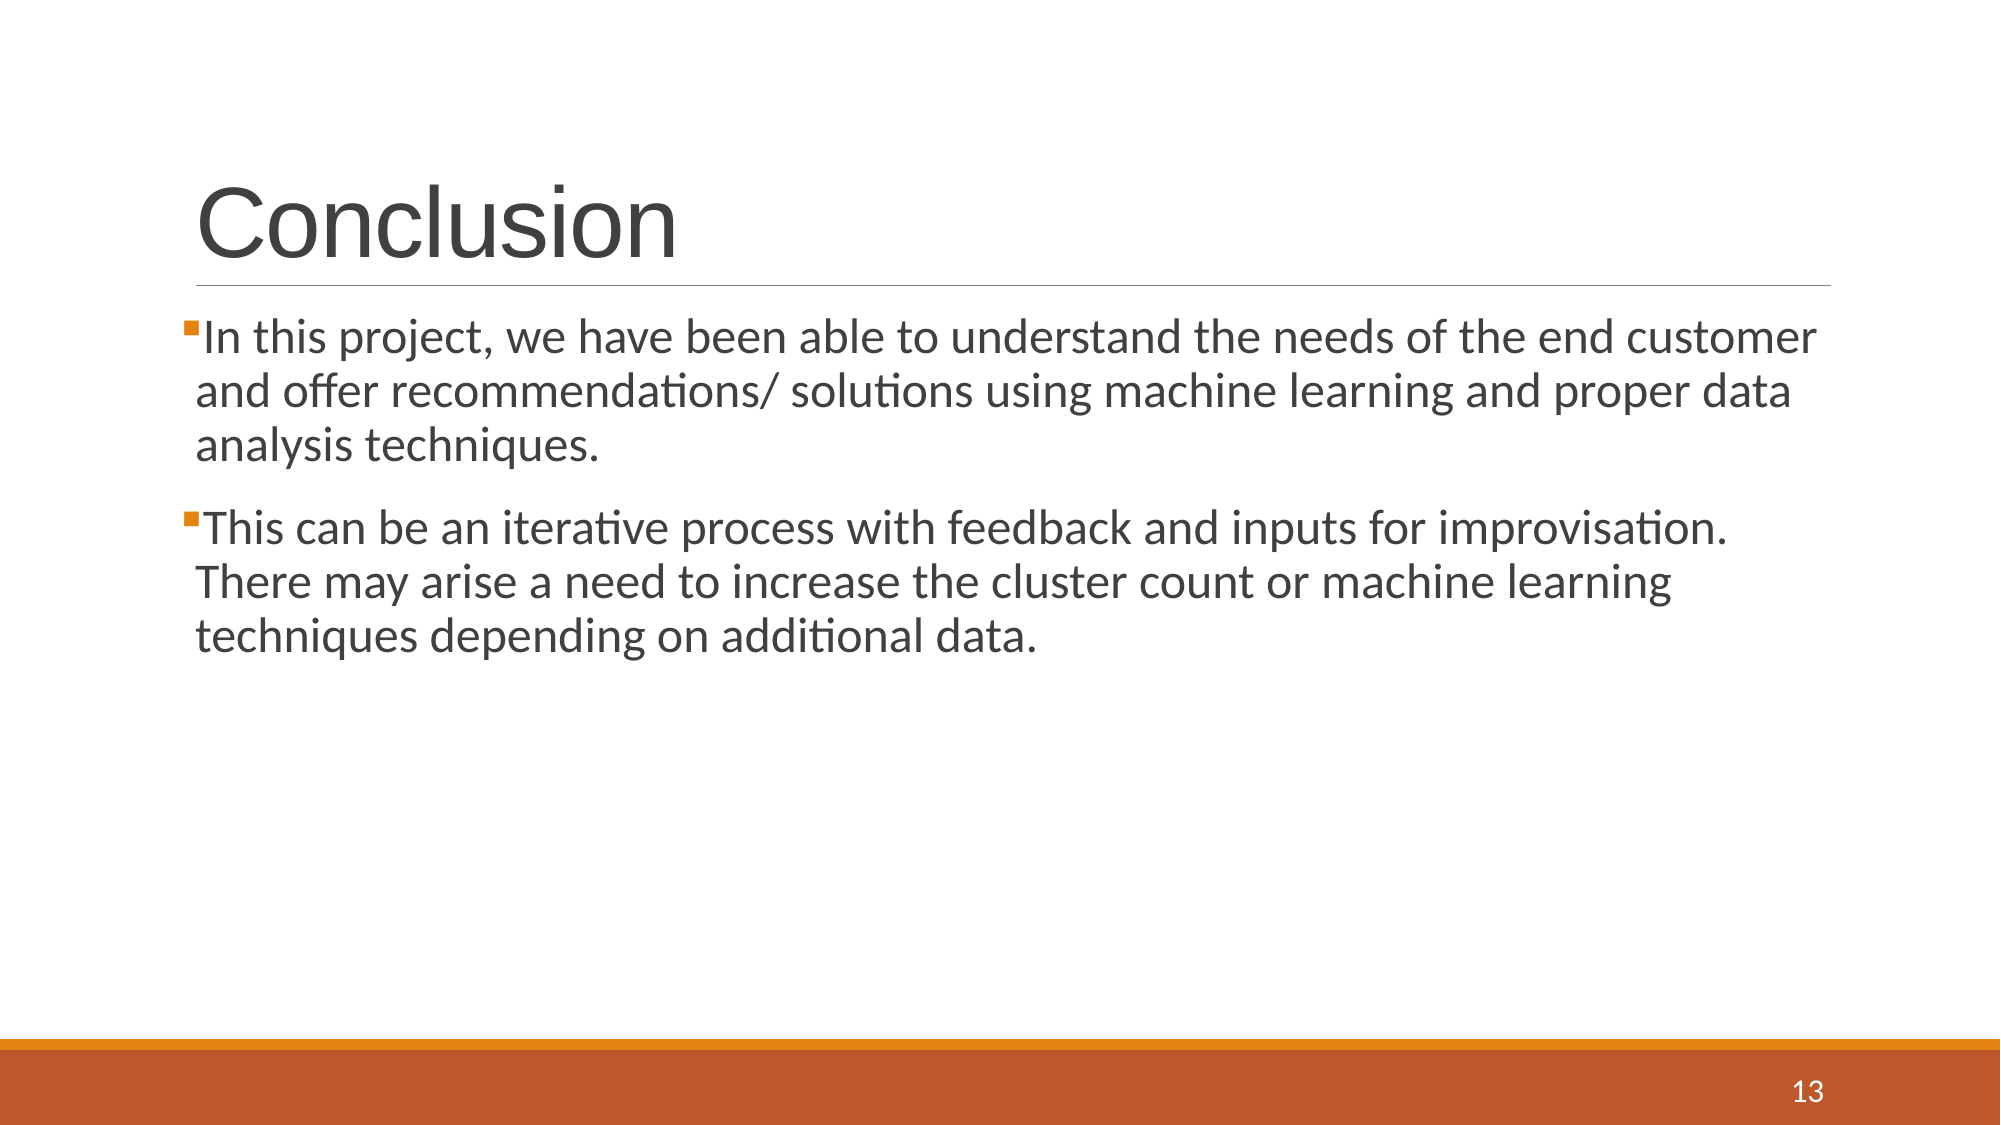

# Conclusion
In this project, we have been able to understand the needs of the end customer and offer recommendations/ solutions using machine learning and proper data analysis techniques.
This can be an iterative process with feedback and inputs for improvisation. There may arise a need to increase the cluster count or machine learning techniques depending on additional data.

13